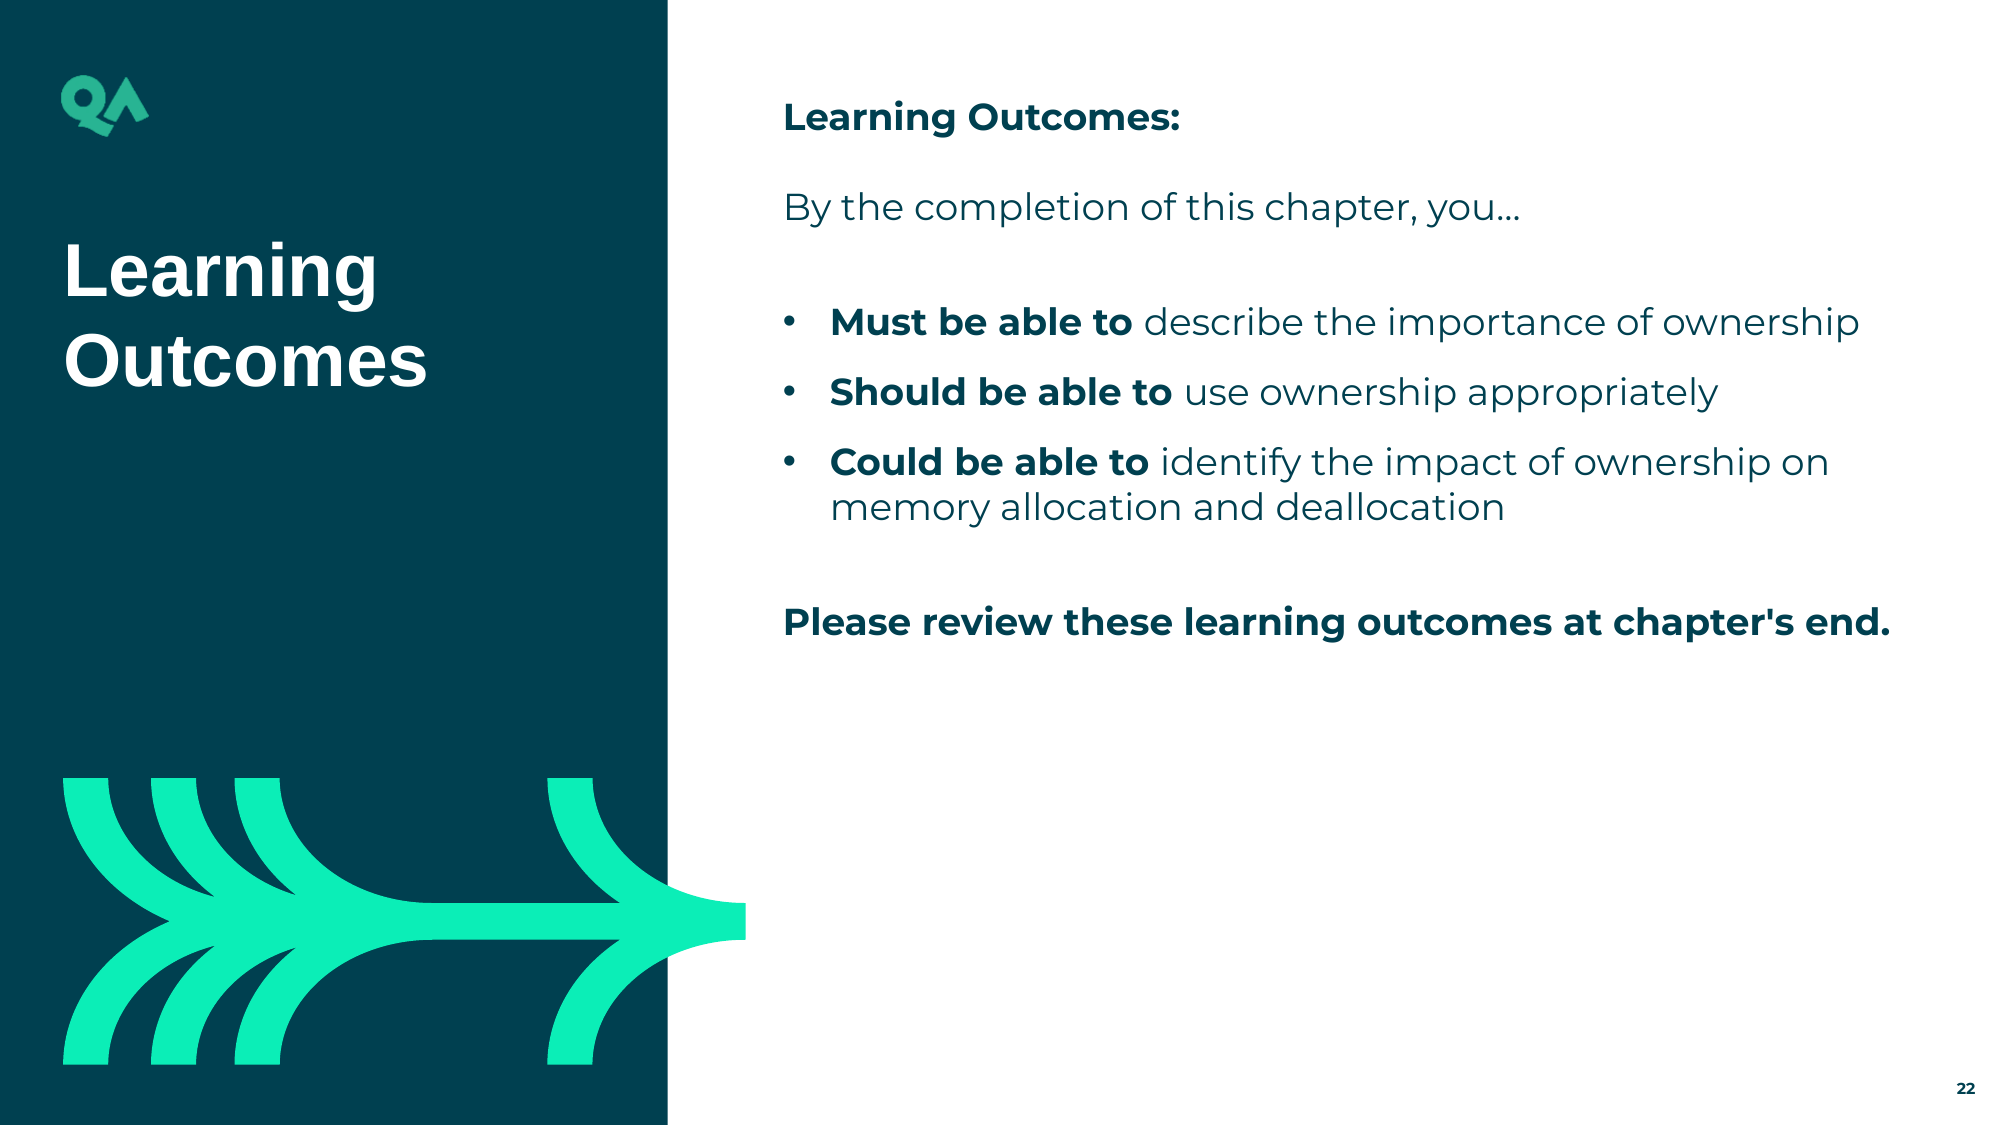

Learning Outcomes:

By the completion of this chapter, you…

Must be able to describe the importance of ownership
Should be able to use ownership appropriately
Could be able to identify the impact of ownership on memory allocation and deallocation

Please review these learning outcomes at chapter's end.

Learning Outcomes
22